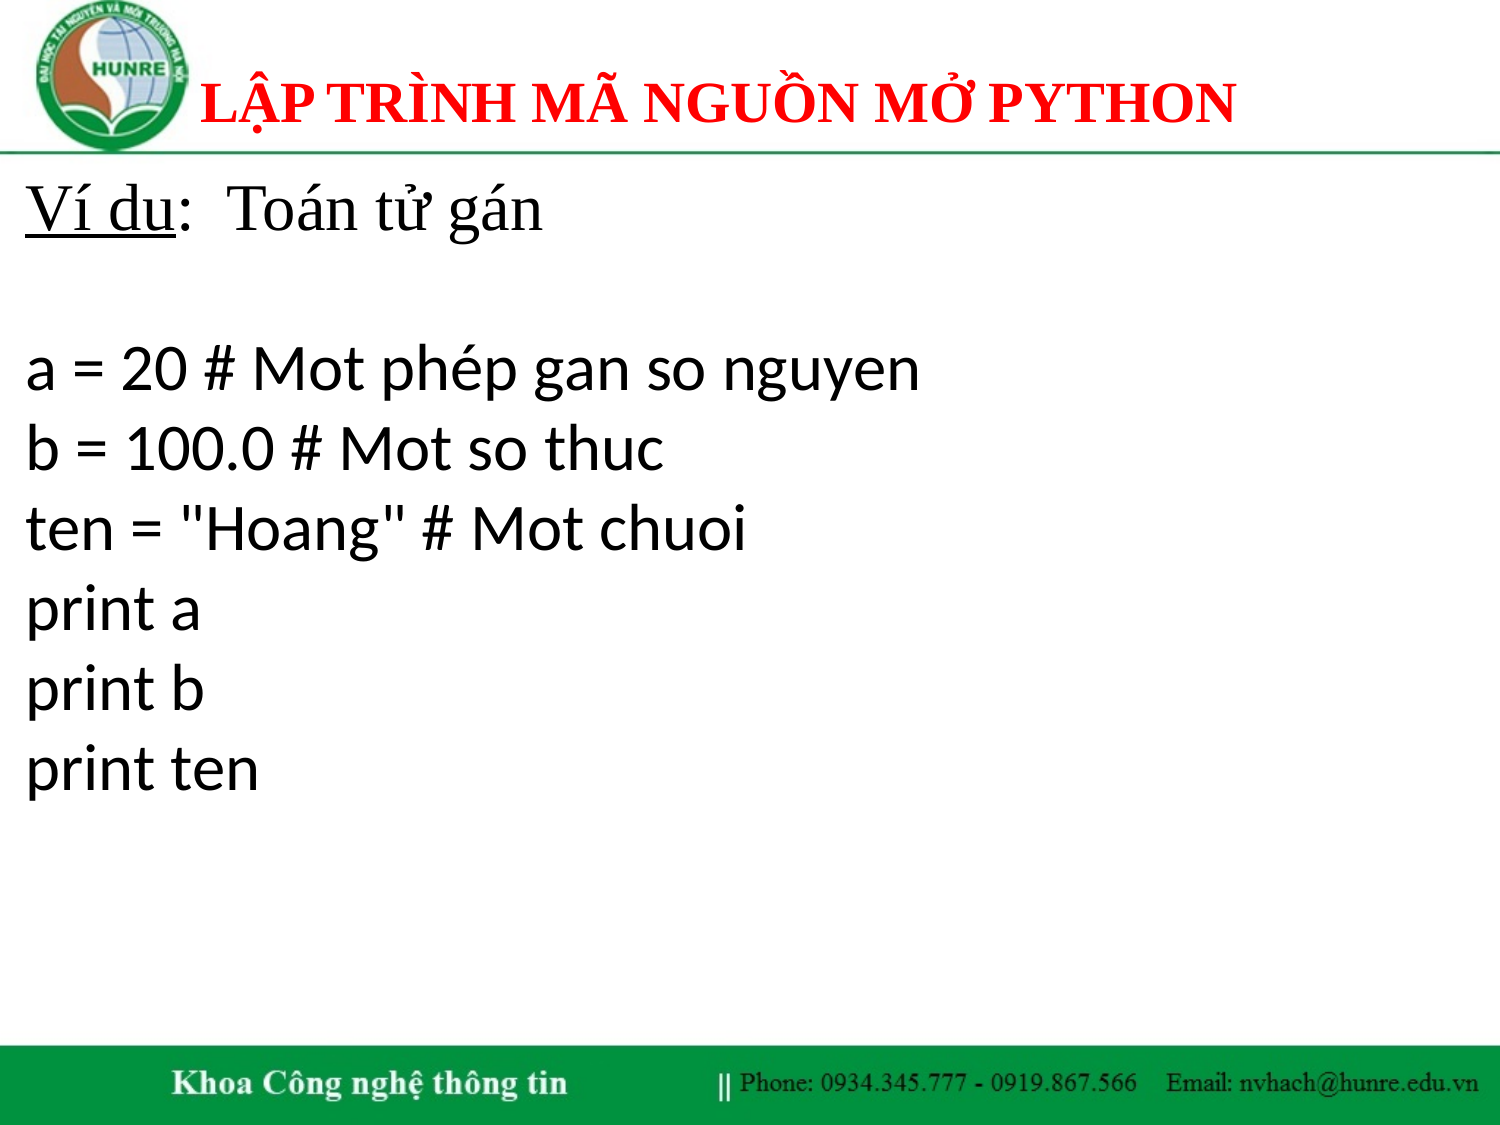

# LẬP TRÌNH MÃ NGUỒN MỞ PYTHON
Ví du:  Toán tử gán

a = 20 # Mot phép gan so nguyen
b = 100.0 # Mot so thuc
ten = "Hoang" # Mot chuoi
print a
print b
print ten